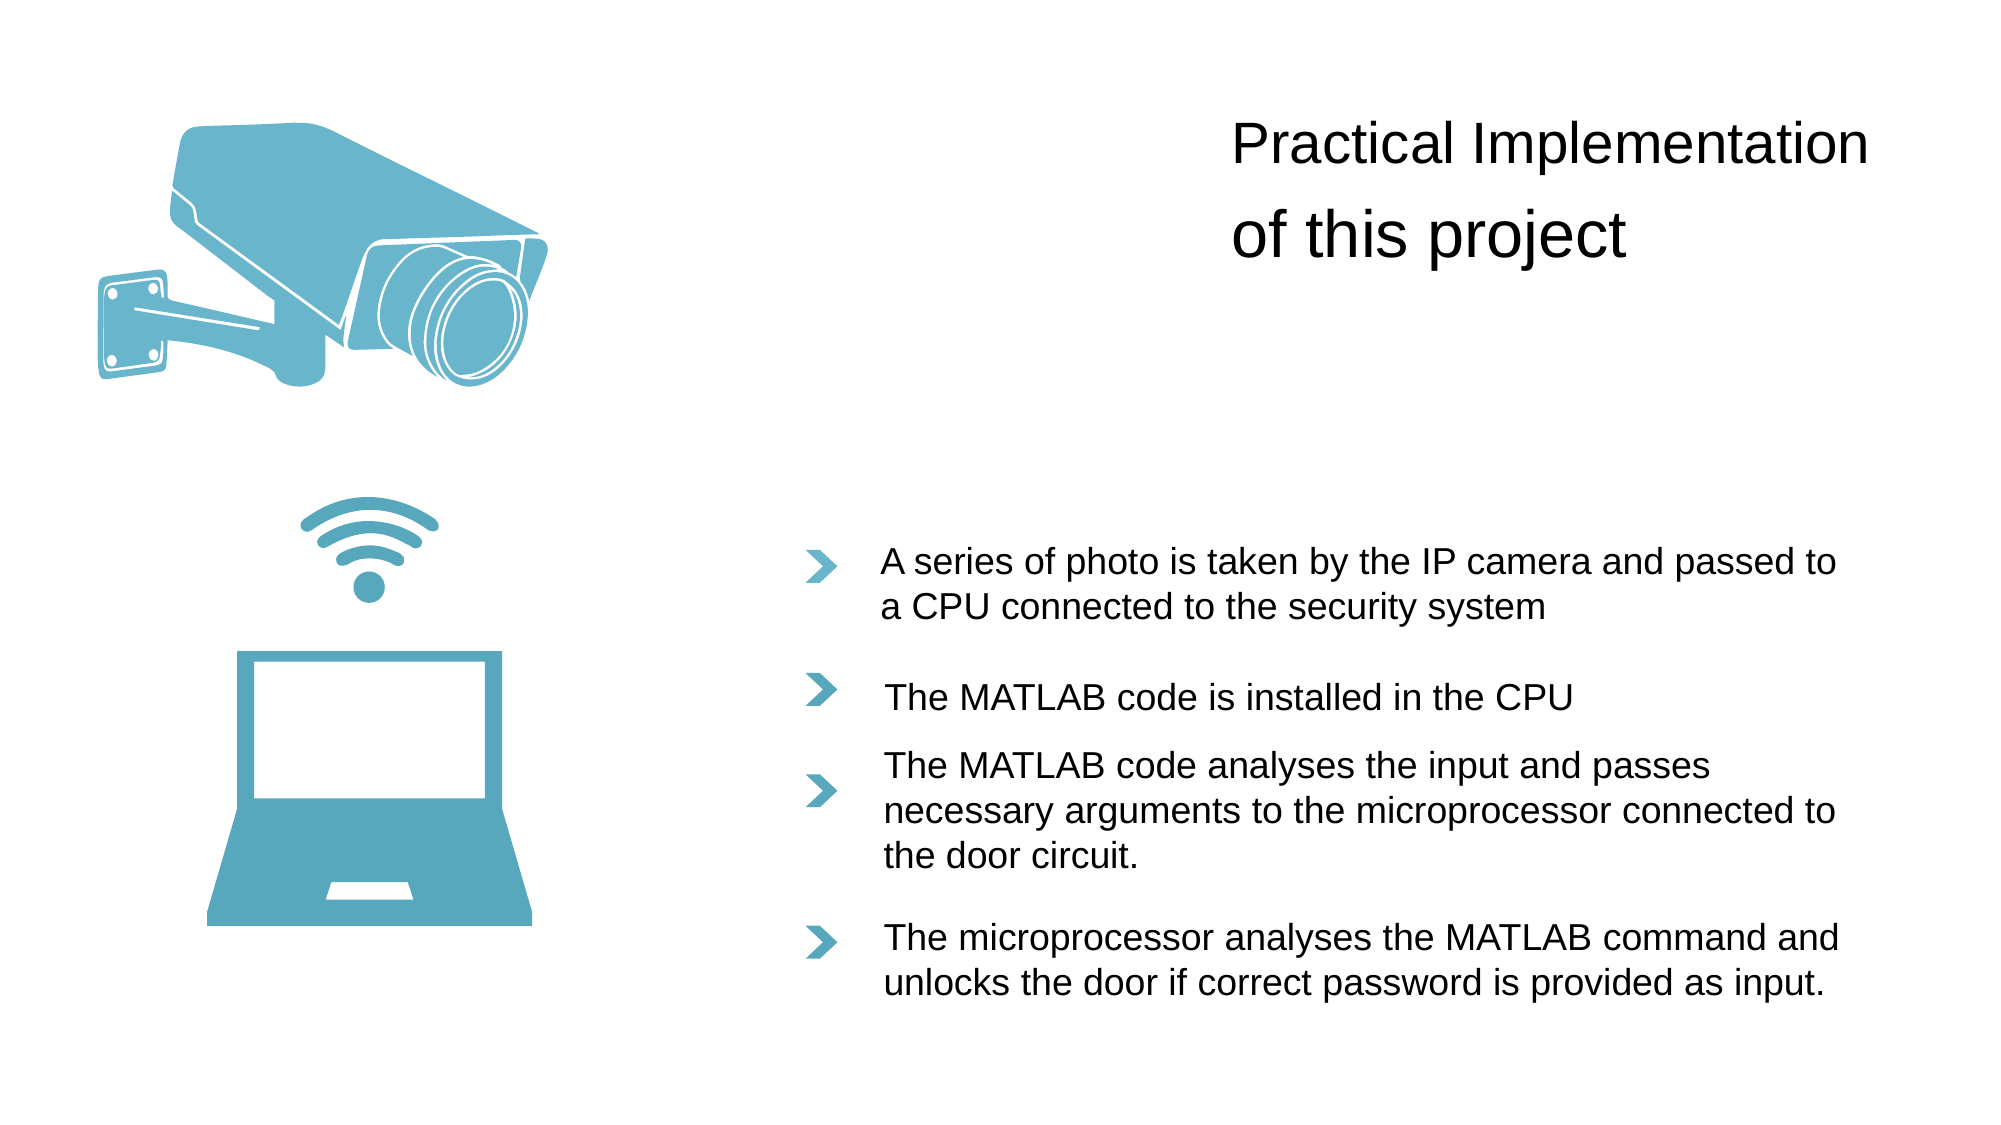

Practical Implementation

of this project

A series of photo is taken by the IP camera and passed to a CPU connected to the security system

The MATLAB code is installed in the CPU

The MATLAB code analyses the input and passes necessary arguments to the microprocessor connected to the door circuit.

The microprocessor analyses the MATLAB command and unlocks the door if correct password is provided as input.